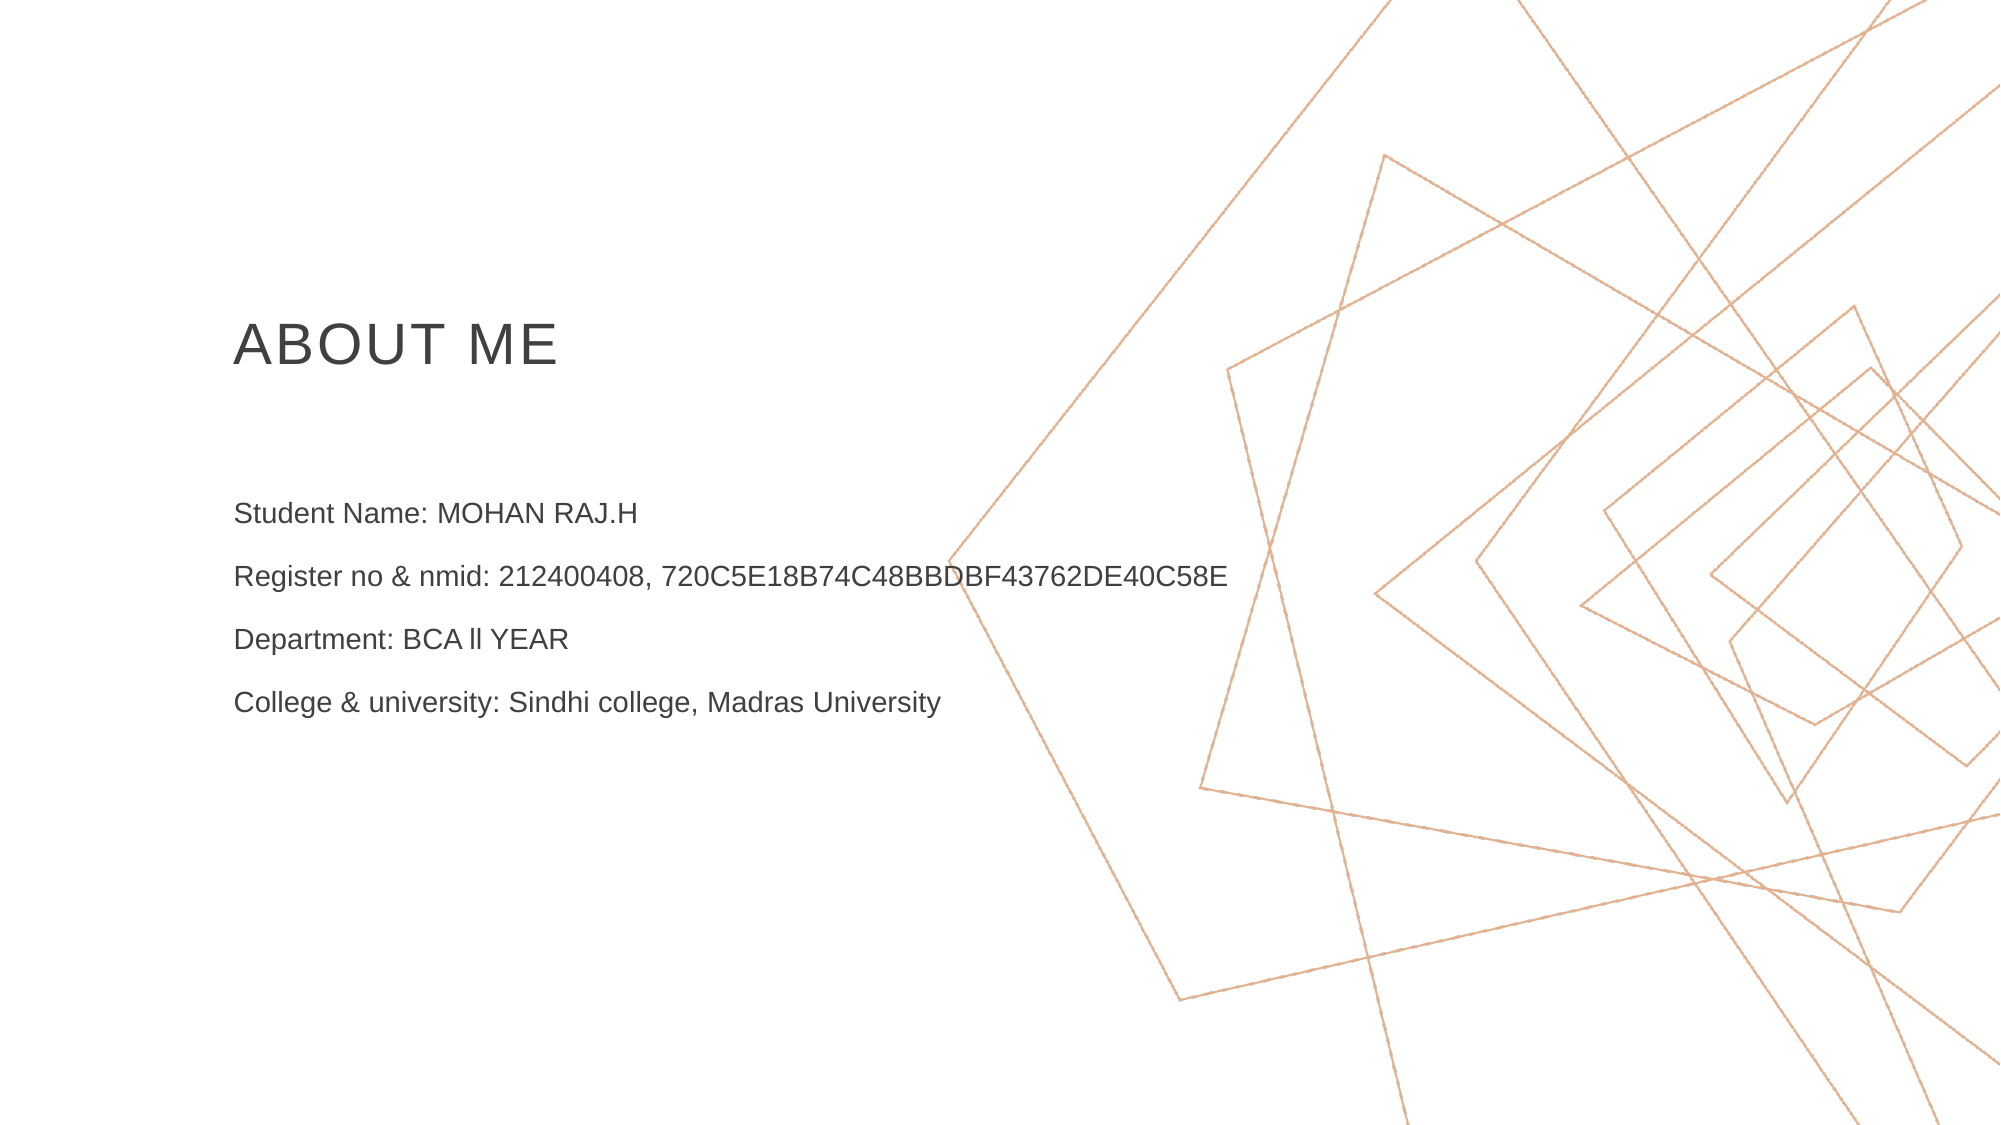

# ABOUT me
Student Name: MOHAN RAJ.H
Register no & nmid: 212400408, 720C5E18B74C48BBDBF43762DE40C58E
Department: BCA ll YEAR
College & university: Sindhi college, Madras University